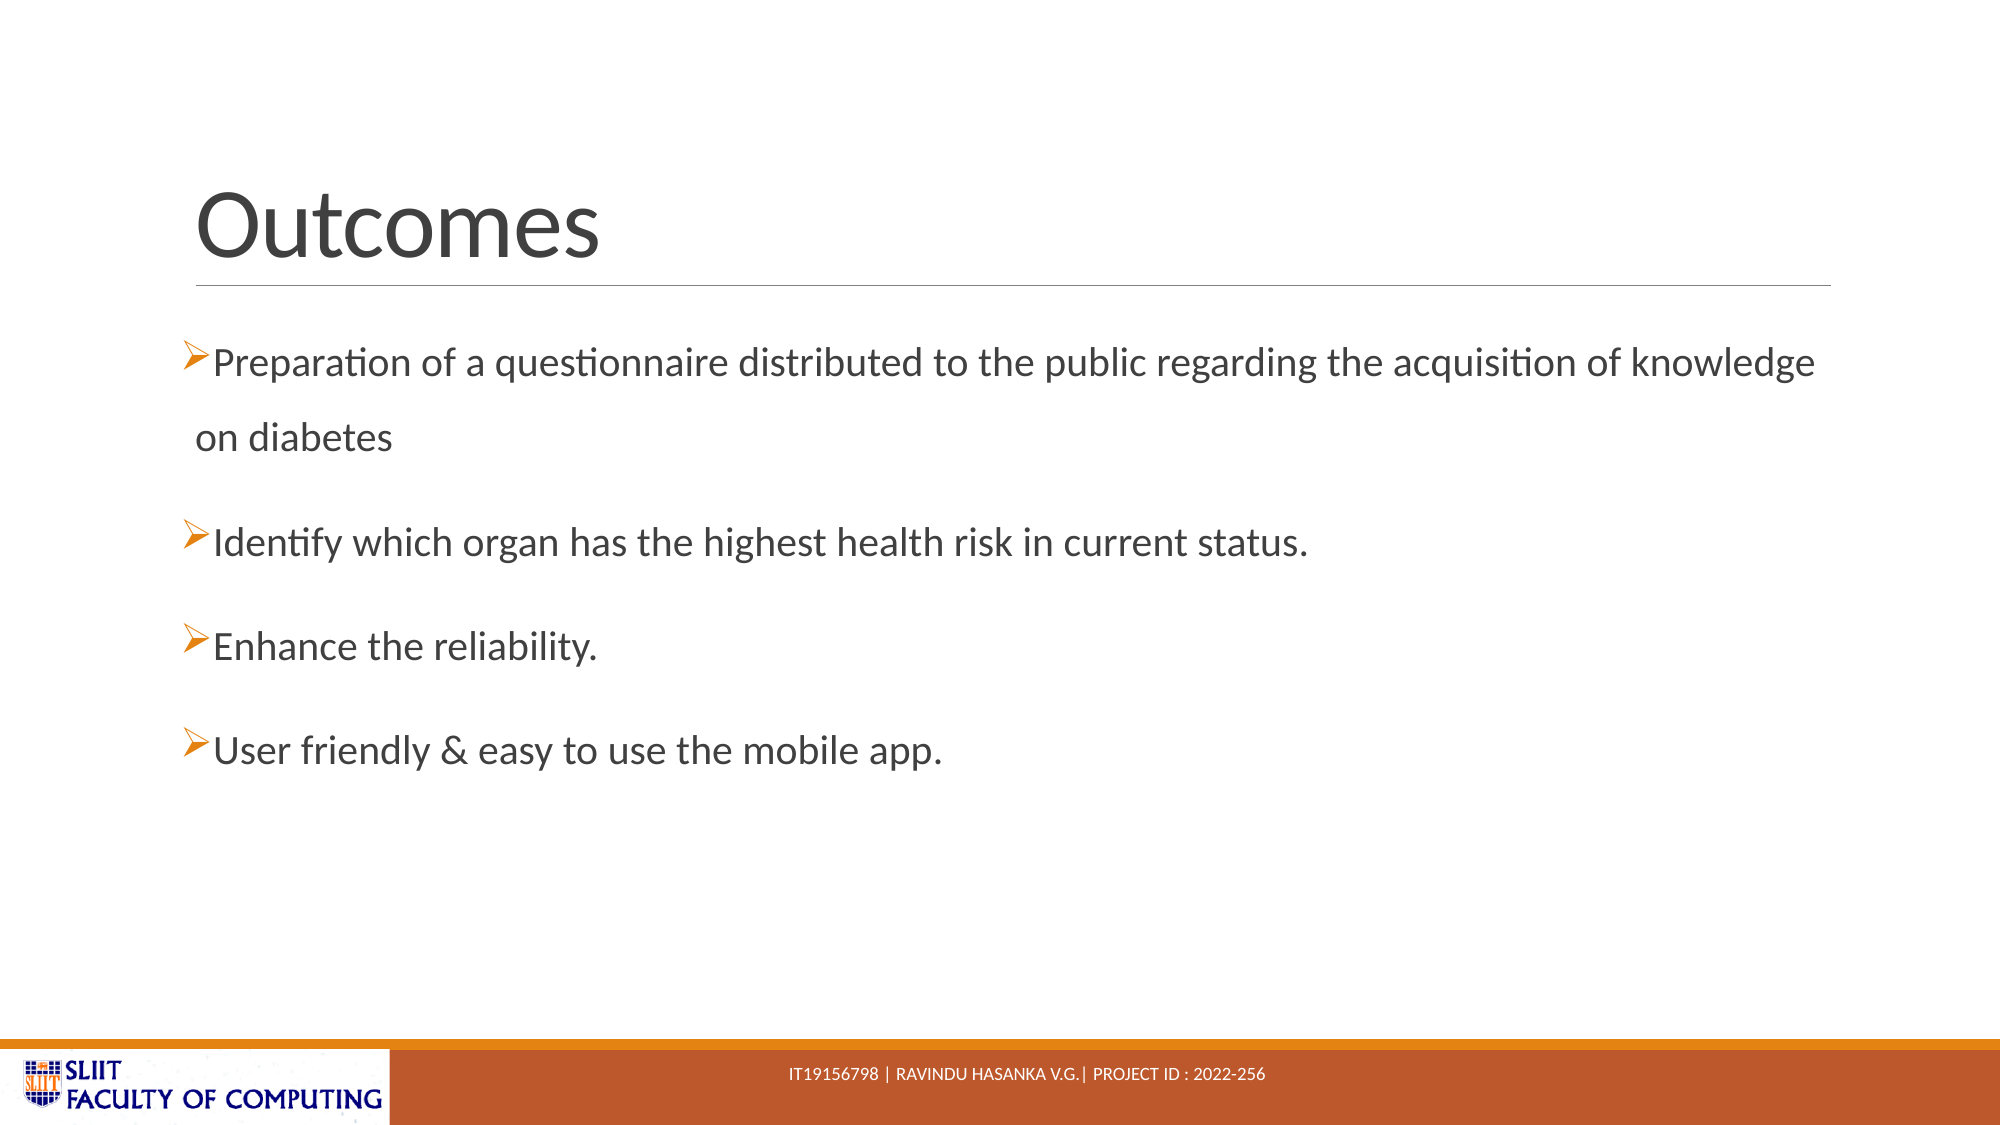

# Outcomes
Preparation of a questionnaire distributed to the public regarding the acquisition of knowledge on diabetes
Identify which organ has the highest health risk in current status.
Enhance the reliability.
User friendly & easy to use the mobile app.

IT19156798 | Ravindu Hasanka V.G.| Project ID : 2022-256